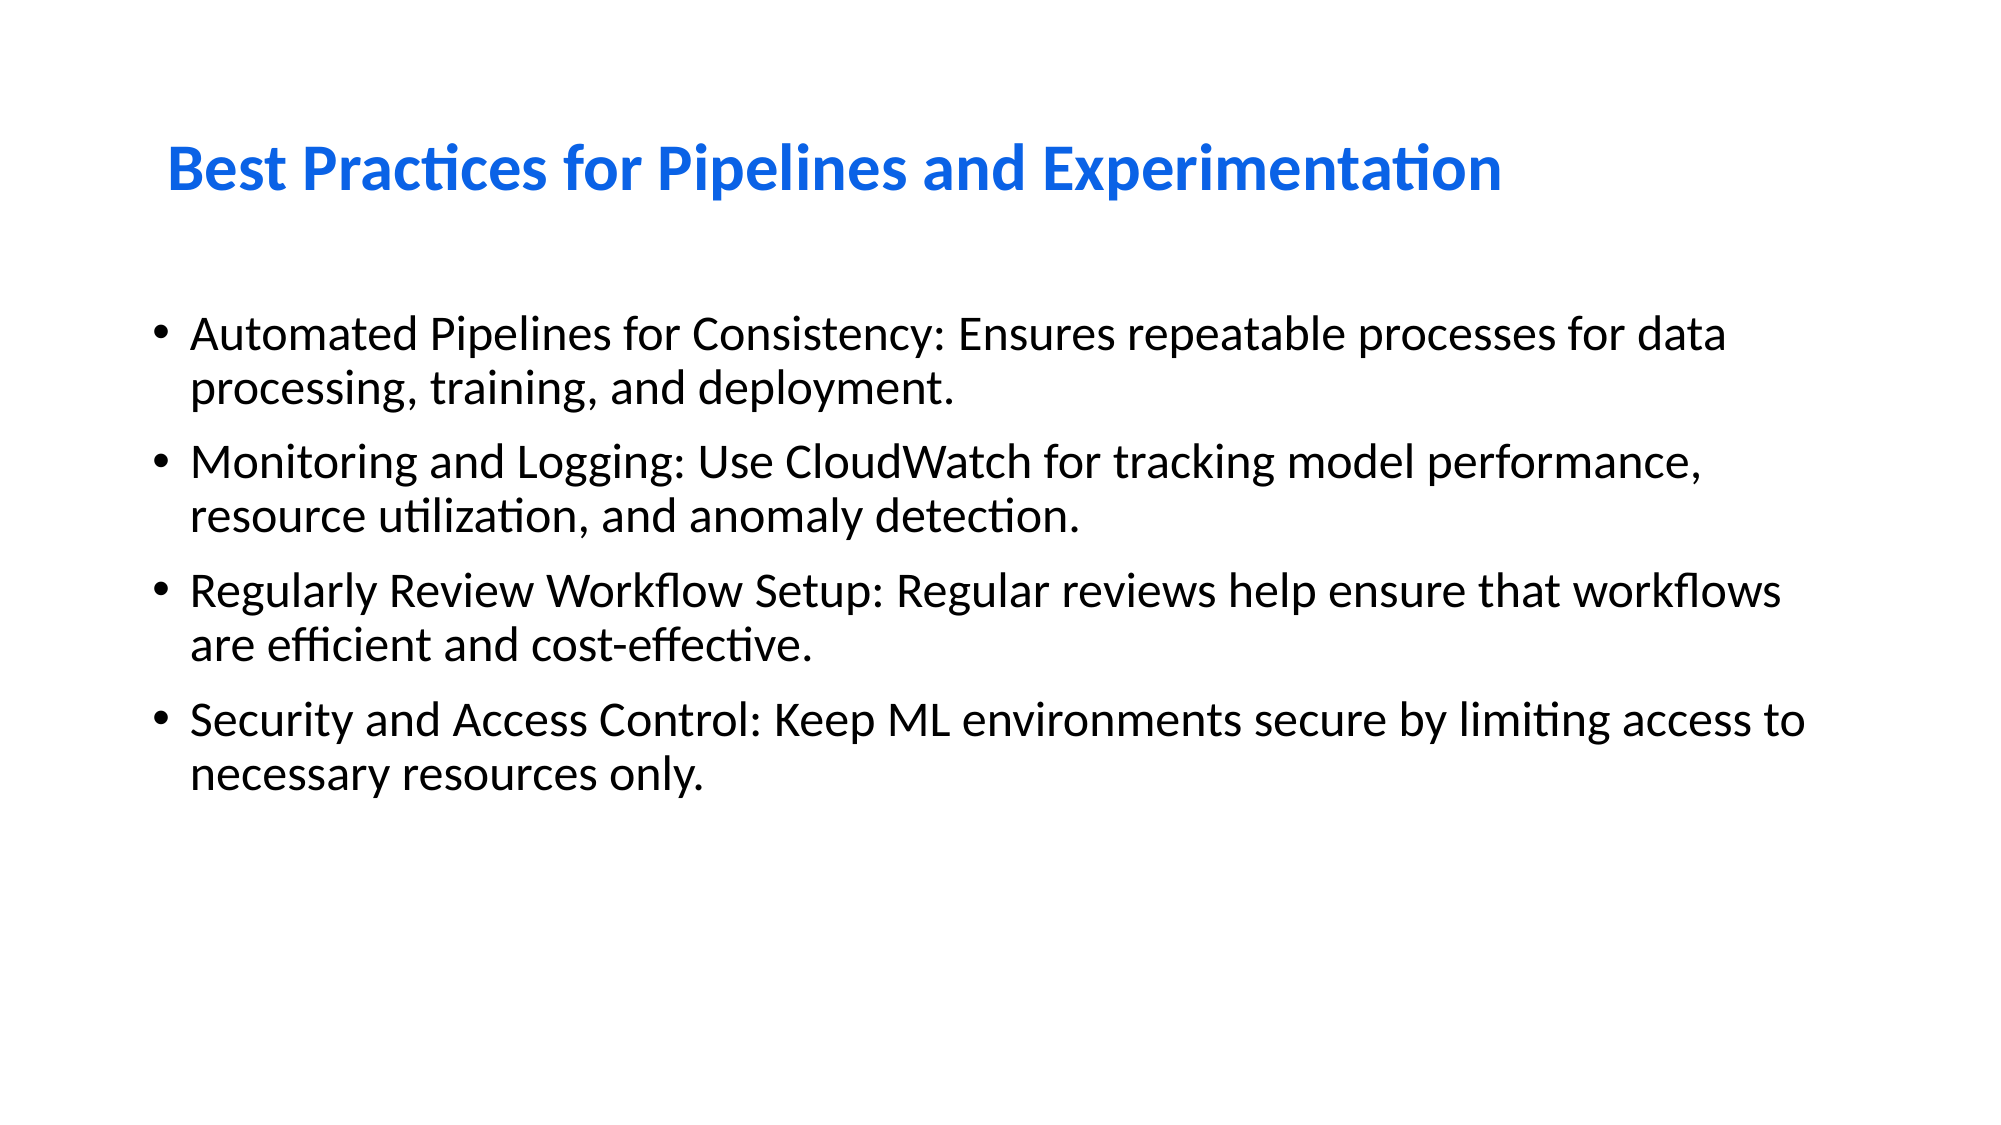

# Best Practices for Pipelines and Experimentation
Automated Pipelines for Consistency: Ensures repeatable processes for data processing, training, and deployment.
Monitoring and Logging: Use CloudWatch for tracking model performance, resource utilization, and anomaly detection.
Regularly Review Workflow Setup: Regular reviews help ensure that workflows are efficient and cost-effective.
Security and Access Control: Keep ML environments secure by limiting access to necessary resources only.